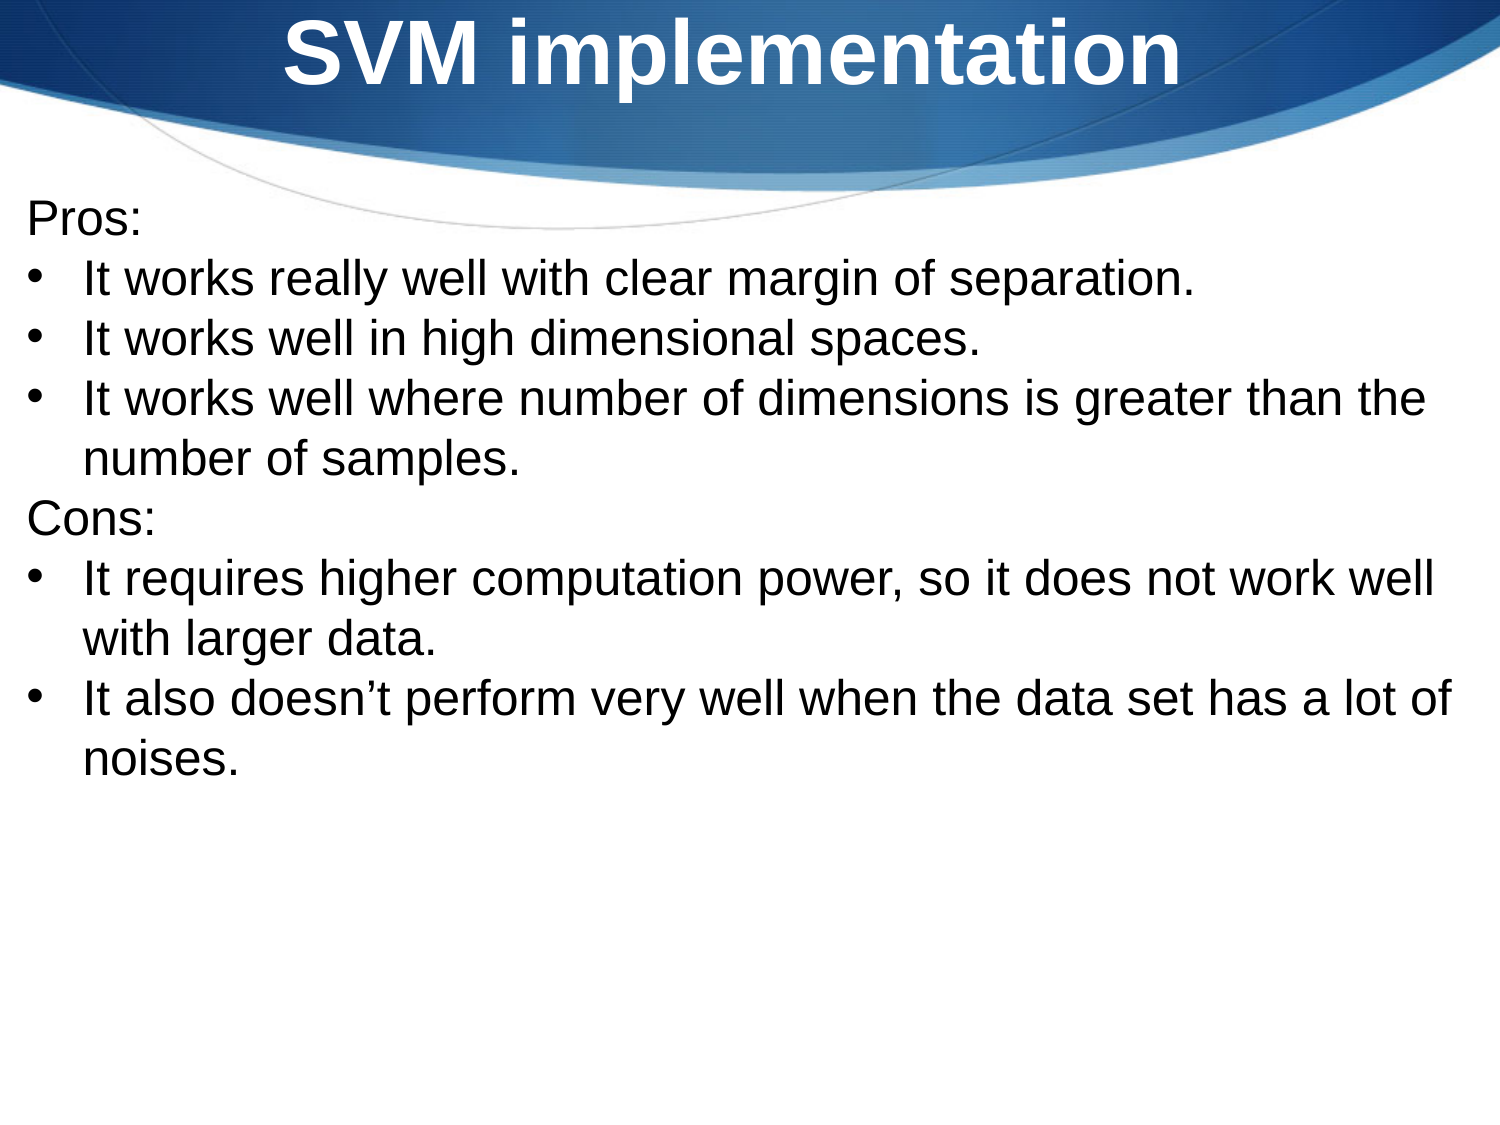

SVM implementation
Pros:
It works really well with clear margin of separation.
It works well in high dimensional spaces.
It works well where number of dimensions is greater than the number of samples.
Cons:
It requires higher computation power, so it does not work well with larger data.
It also doesn’t perform very well when the data set has a lot of noises.